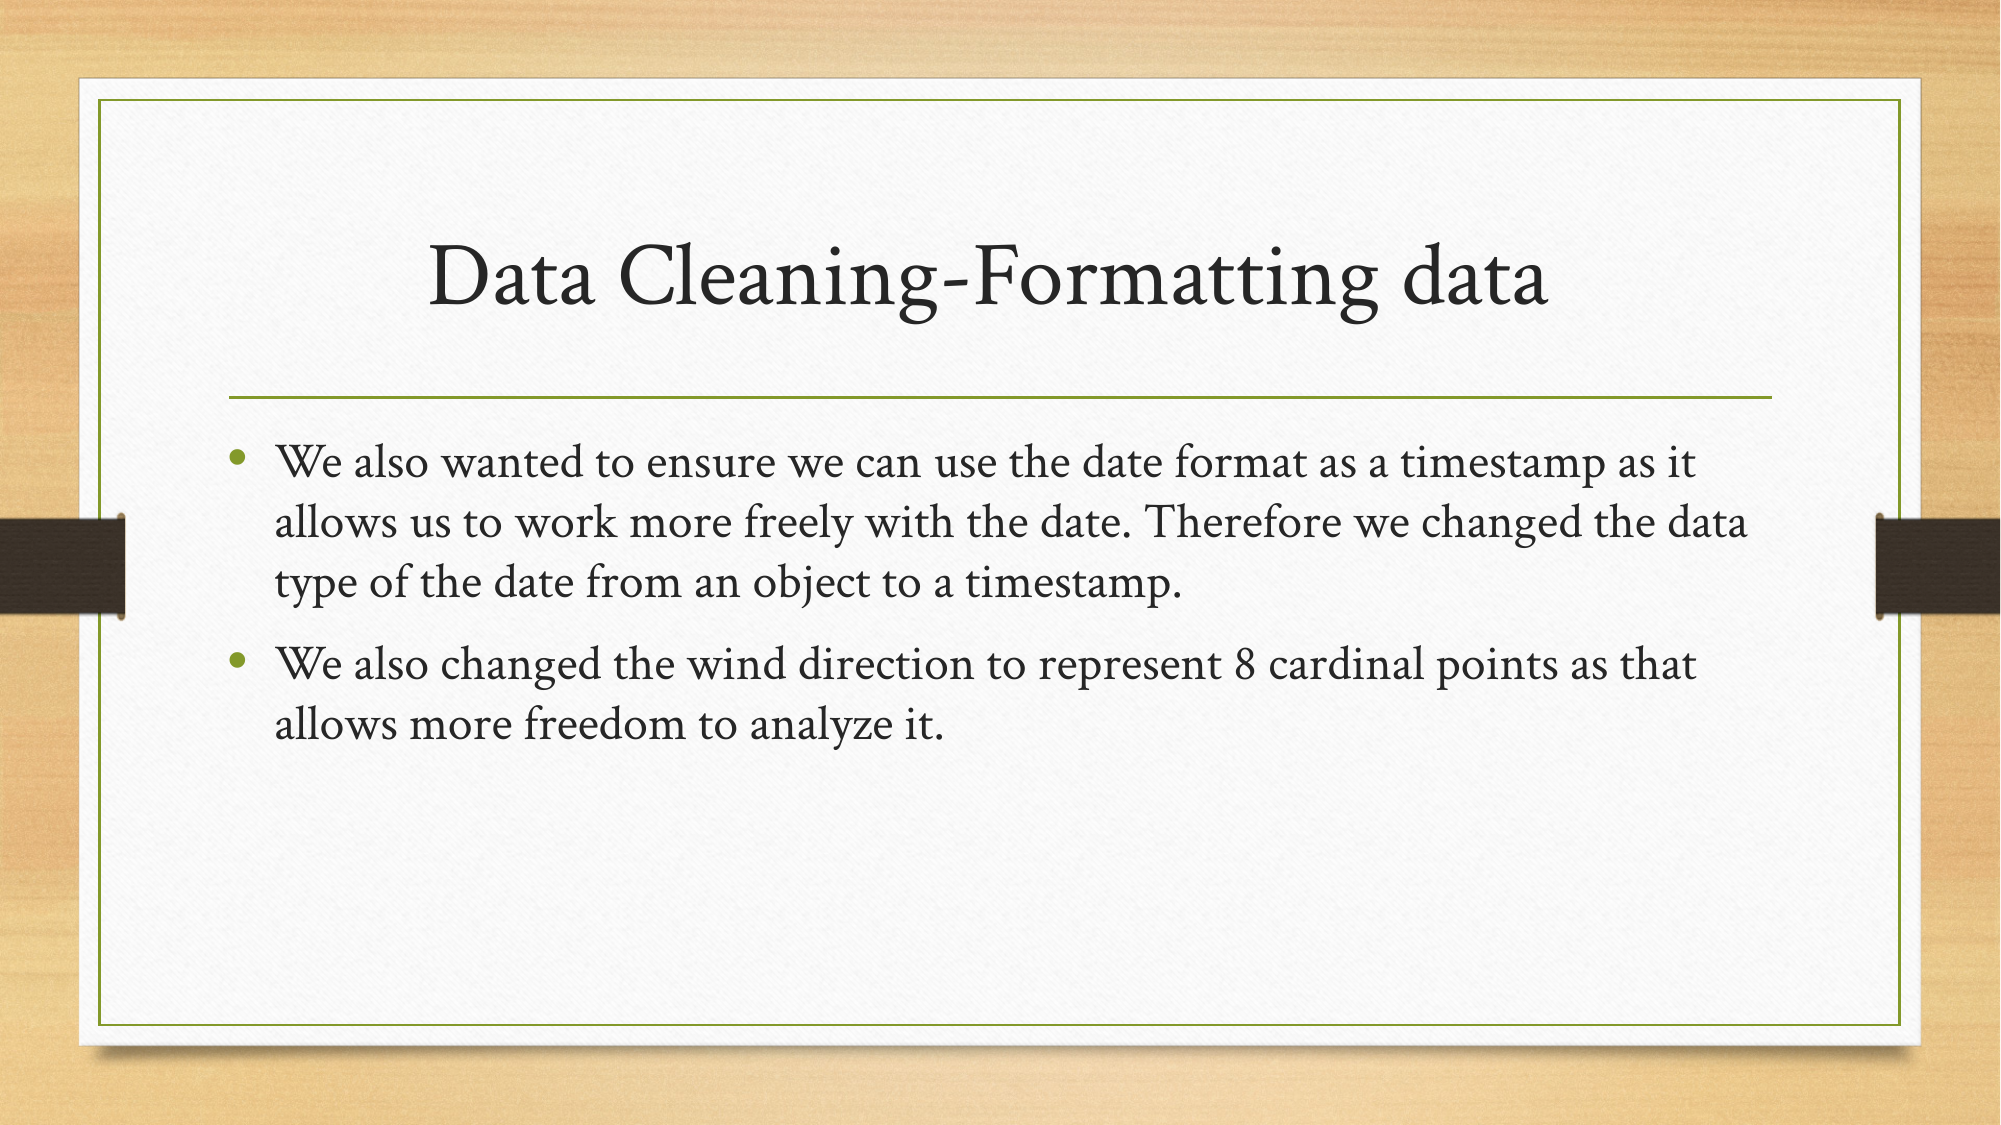

# Data Cleaning-Formatting data
We also wanted to ensure we can use the date format as a timestamp as it allows us to work more freely with the date. Therefore we changed the data type of the date from an object to a timestamp.
We also changed the wind direction to represent 8 cardinal points as that allows more freedom to analyze it.